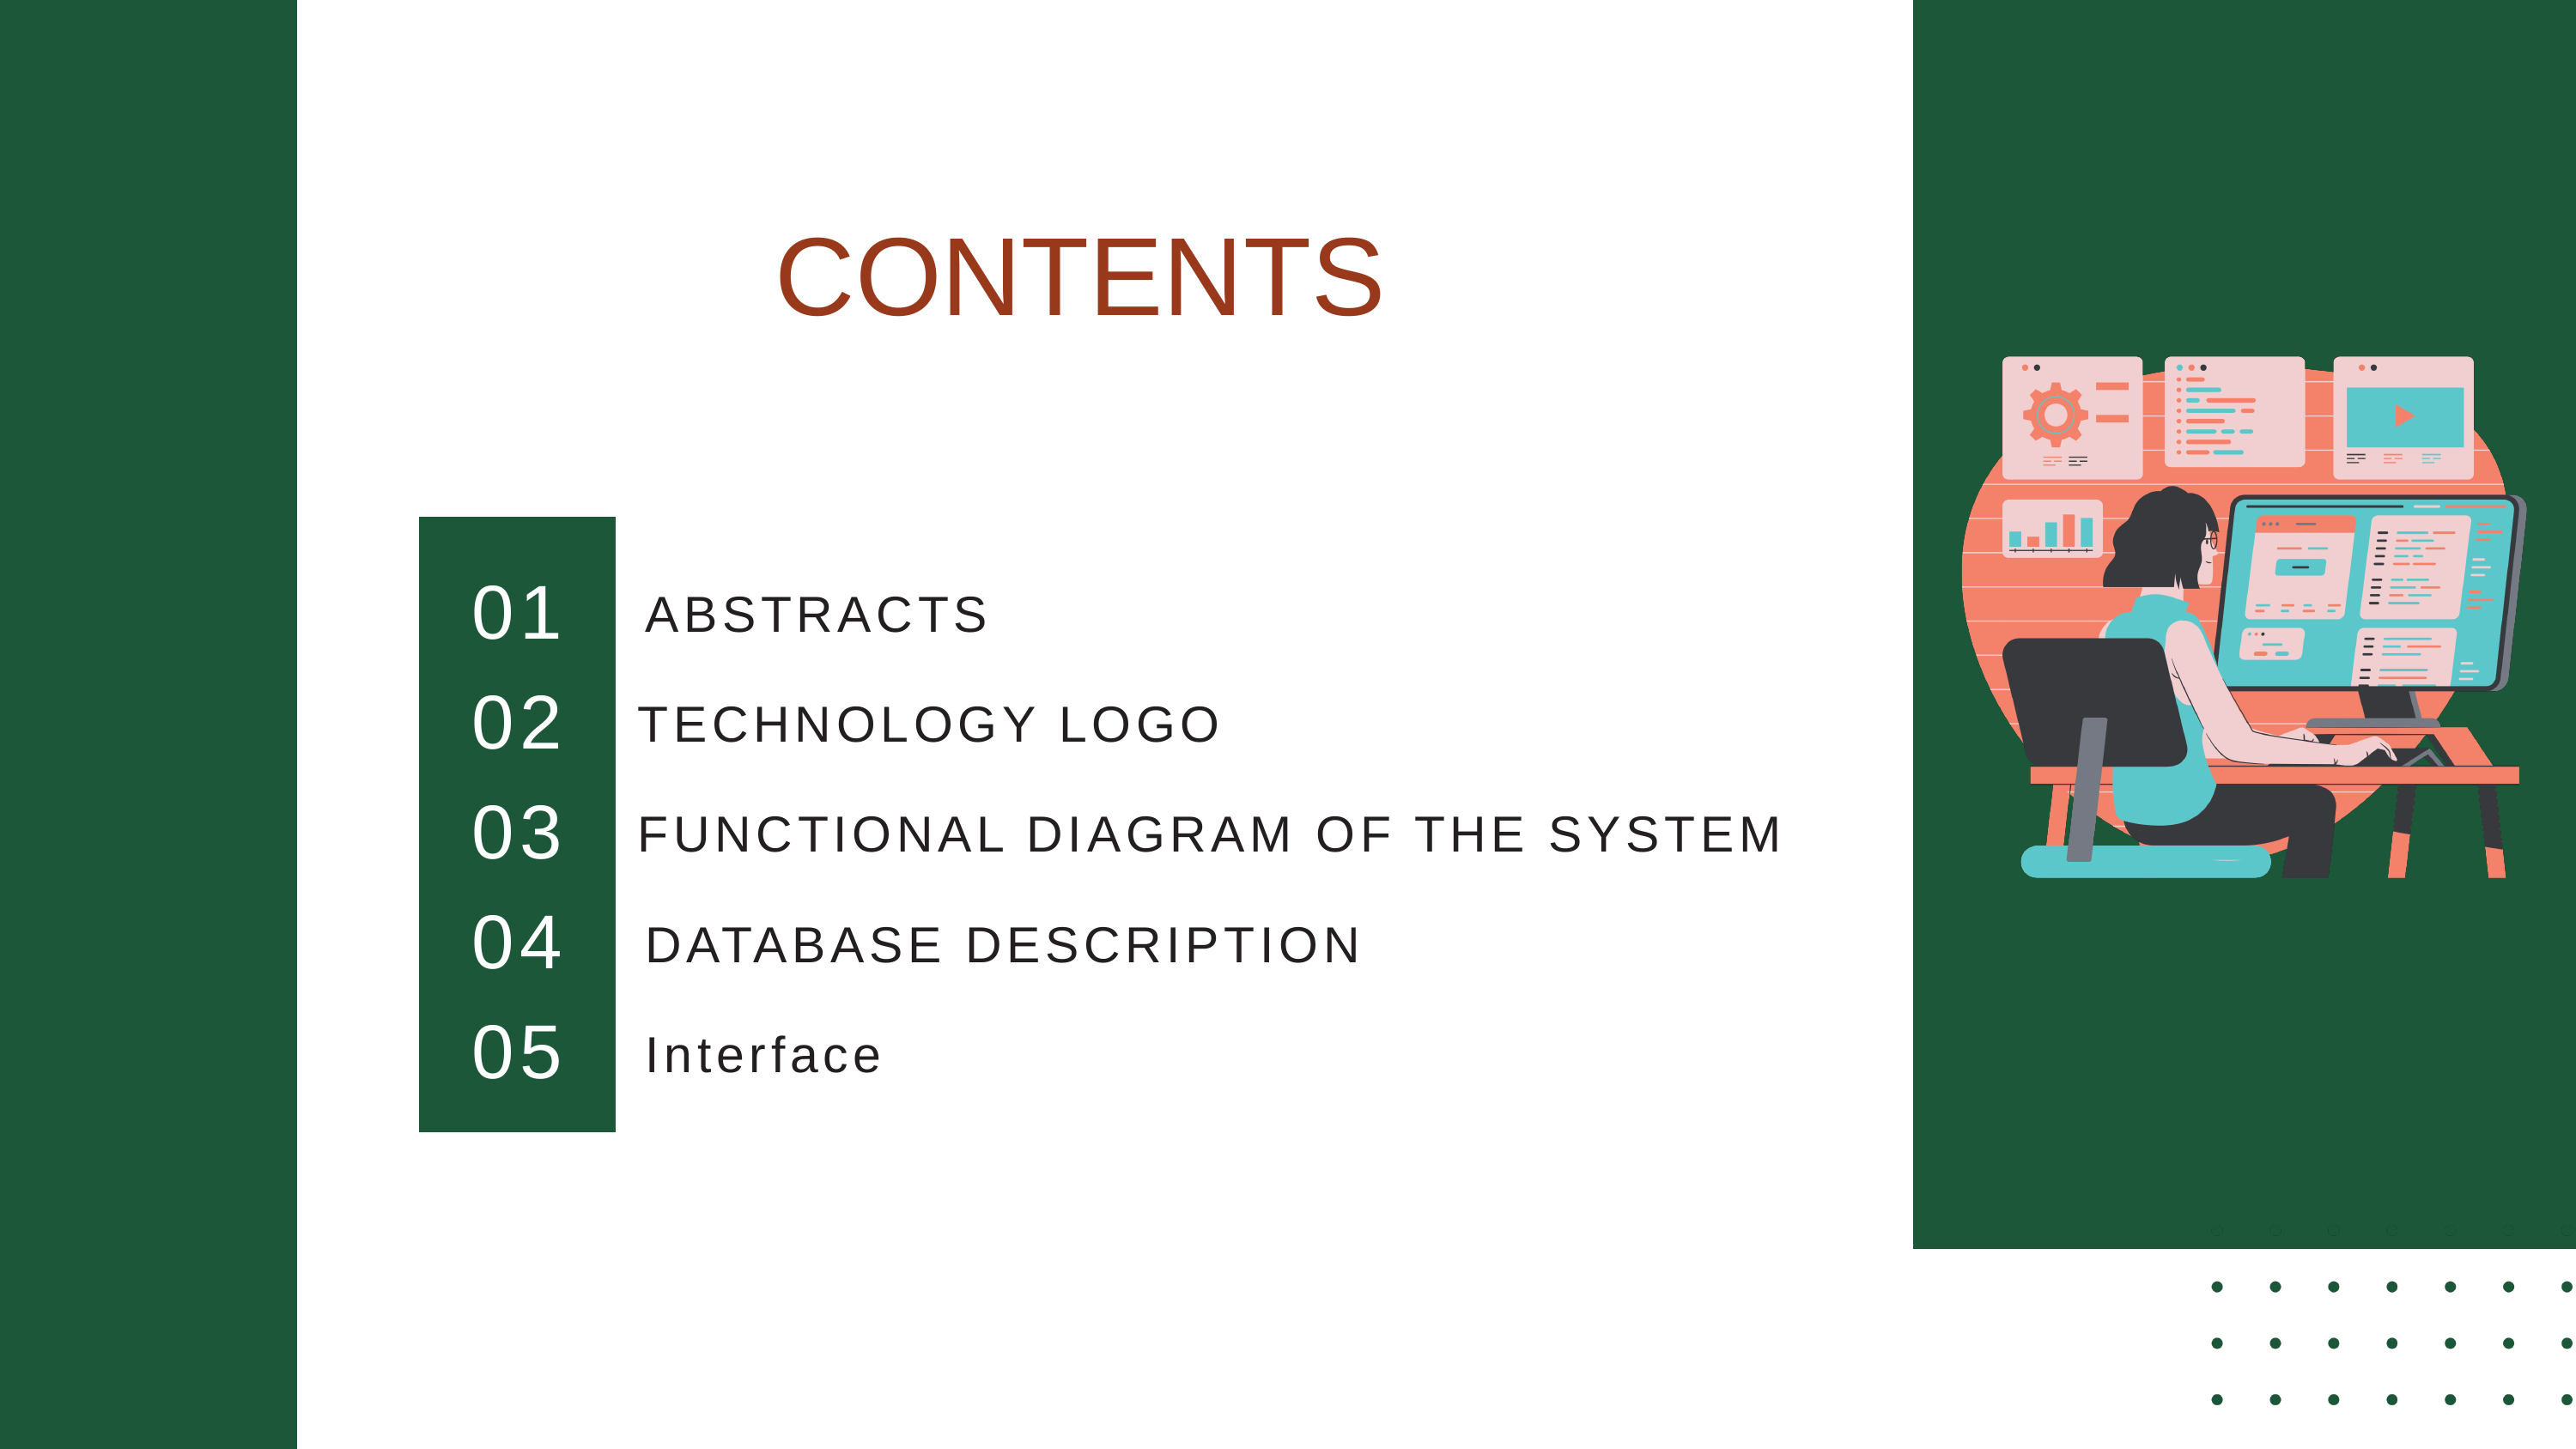

CONTENTS

01
ABSTRACTS
02
TECHNOLOGY LOGO
03
FUNCTIONAL DIAGRAM OF THE SYSTEM
04
DATABASE DESCRIPTION
05
Interface